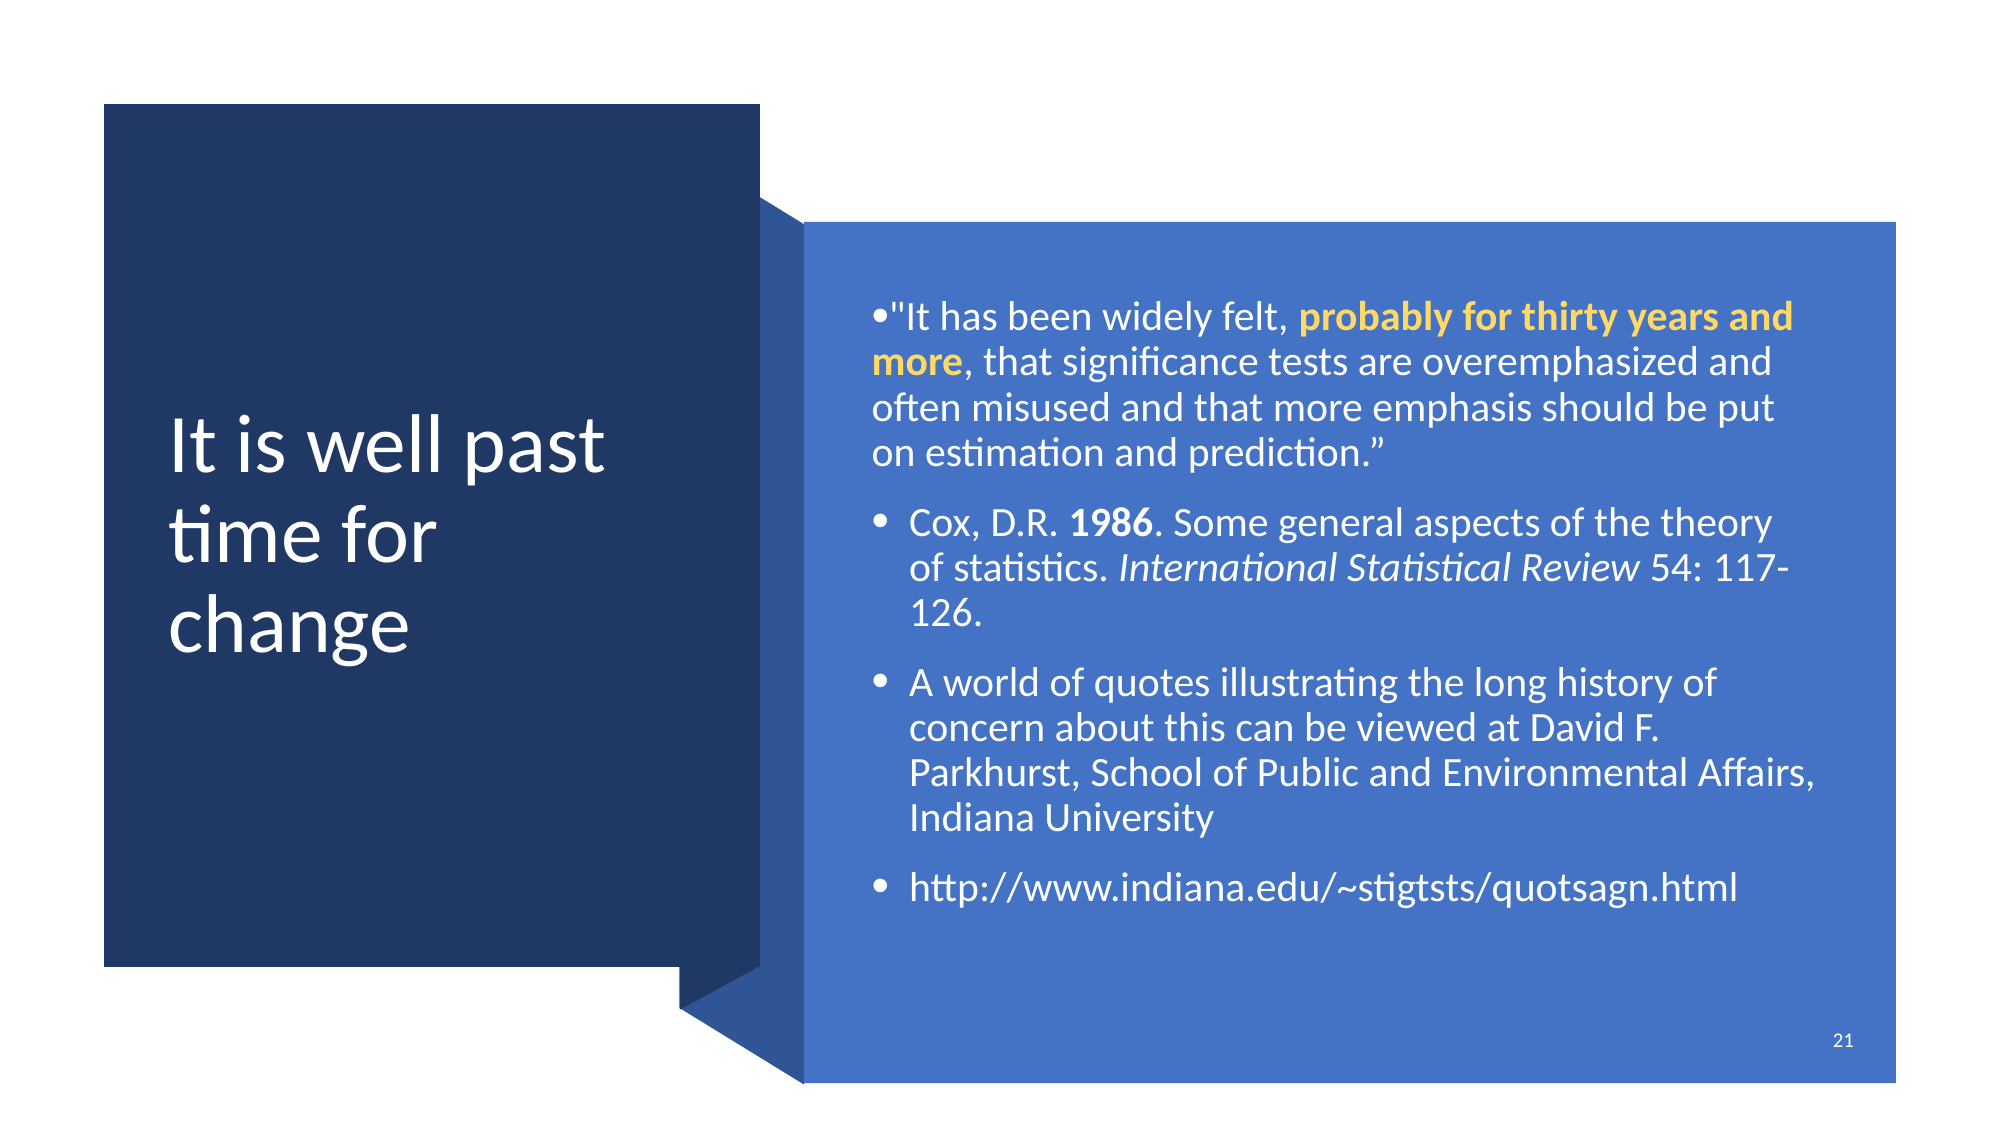

# It is well past time for change

"It has been widely felt, probably for thirty years and more, that significance tests are overemphasized and often misused and that more emphasis should be put on estimation and prediction.”
Cox, D.R. 1986. Some general aspects of the theory of statistics. International Statistical Review 54: 117-126.
A world of quotes illustrating the long history of concern about this can be viewed at David F. Parkhurst, School of Public and Environmental Affairs, Indiana University
http://www.indiana.edu/~stigtsts/quotsagn.html

21